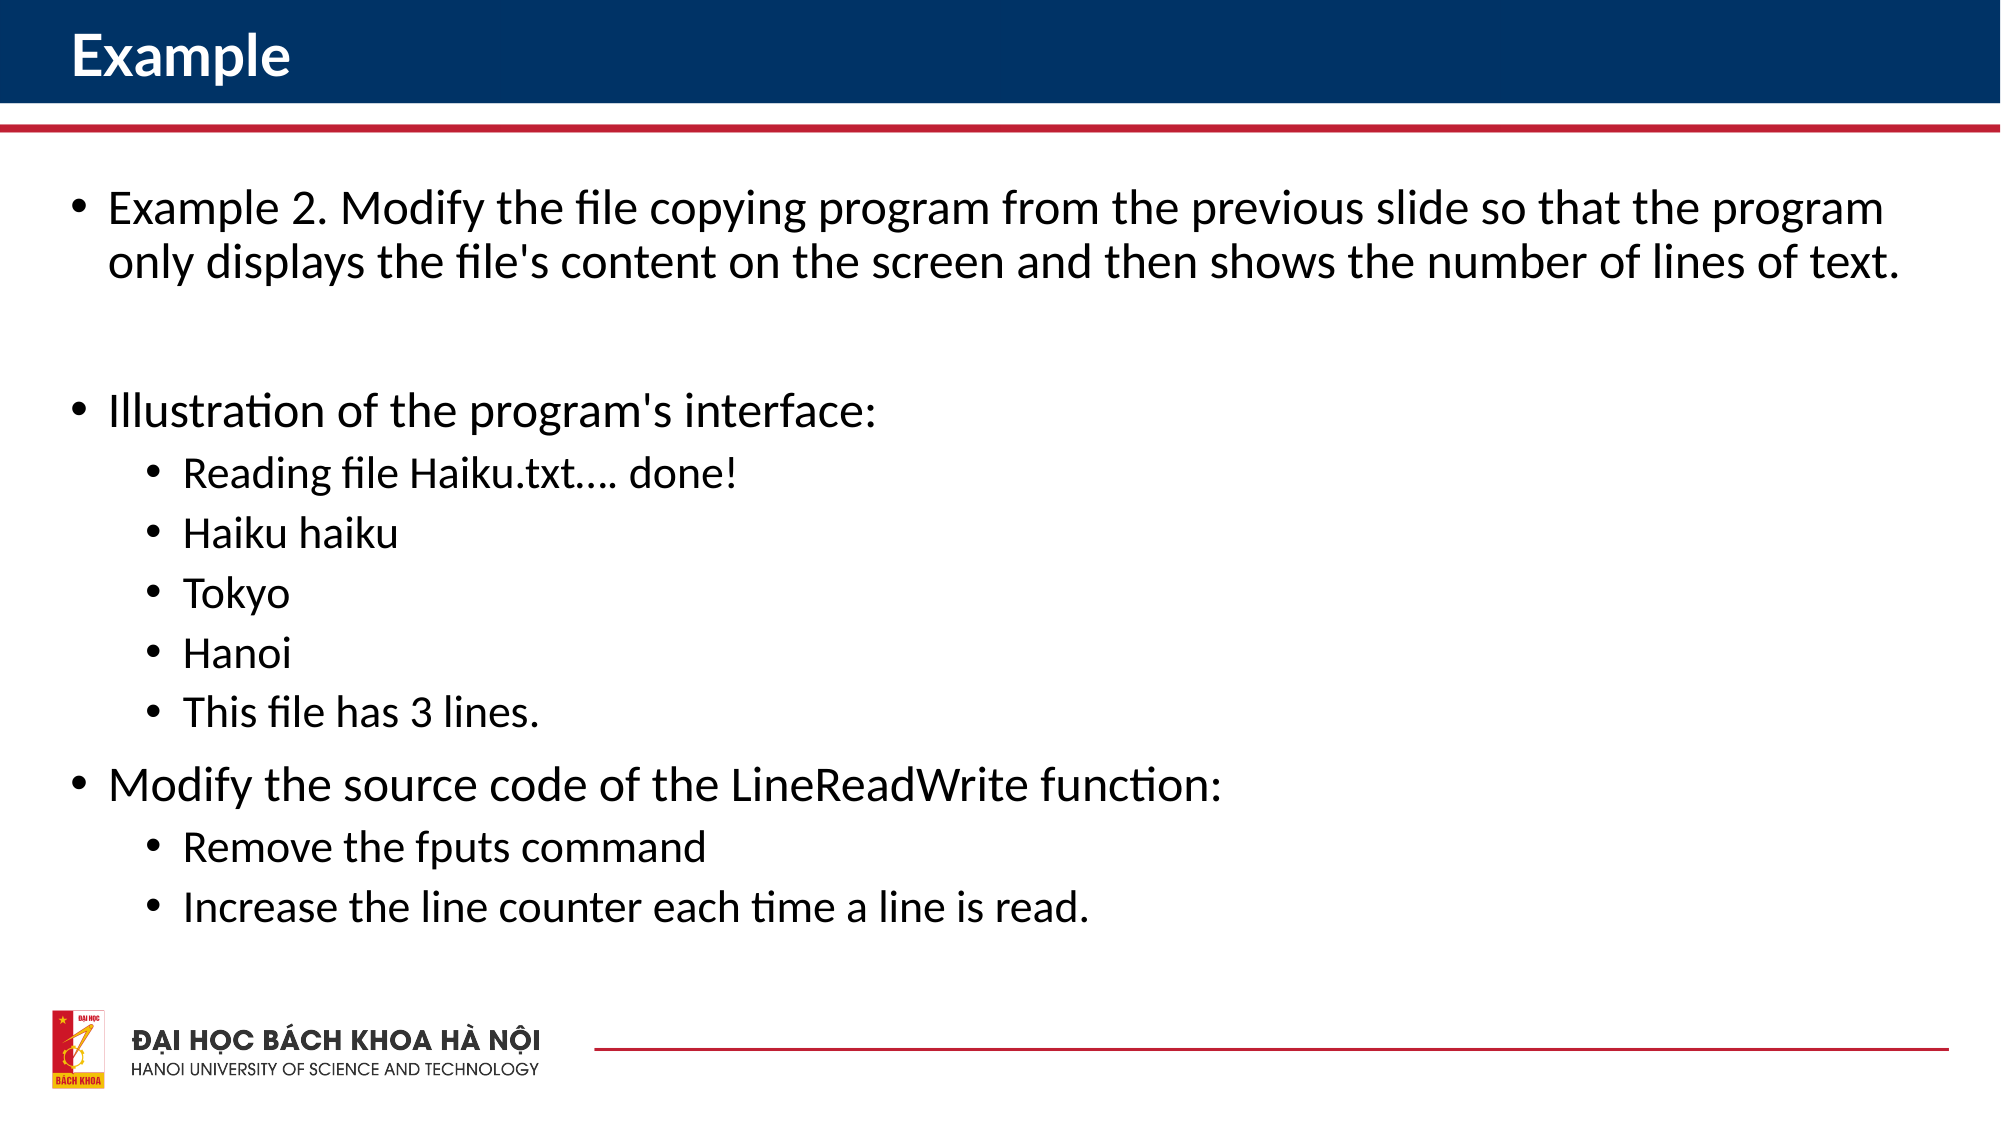

# Example
Example 2. Modify the file copying program from the previous slide so that the program only displays the file's content on the screen and then shows the number of lines of text.

Illustration of the program's interface:
Reading file Haiku.txt…. done!
Haiku haiku
Tokyo
Hanoi
This file has 3 lines.
Modify the source code of the LineReadWrite function:
Remove the fputs command
Increase the line counter each time a line is read.